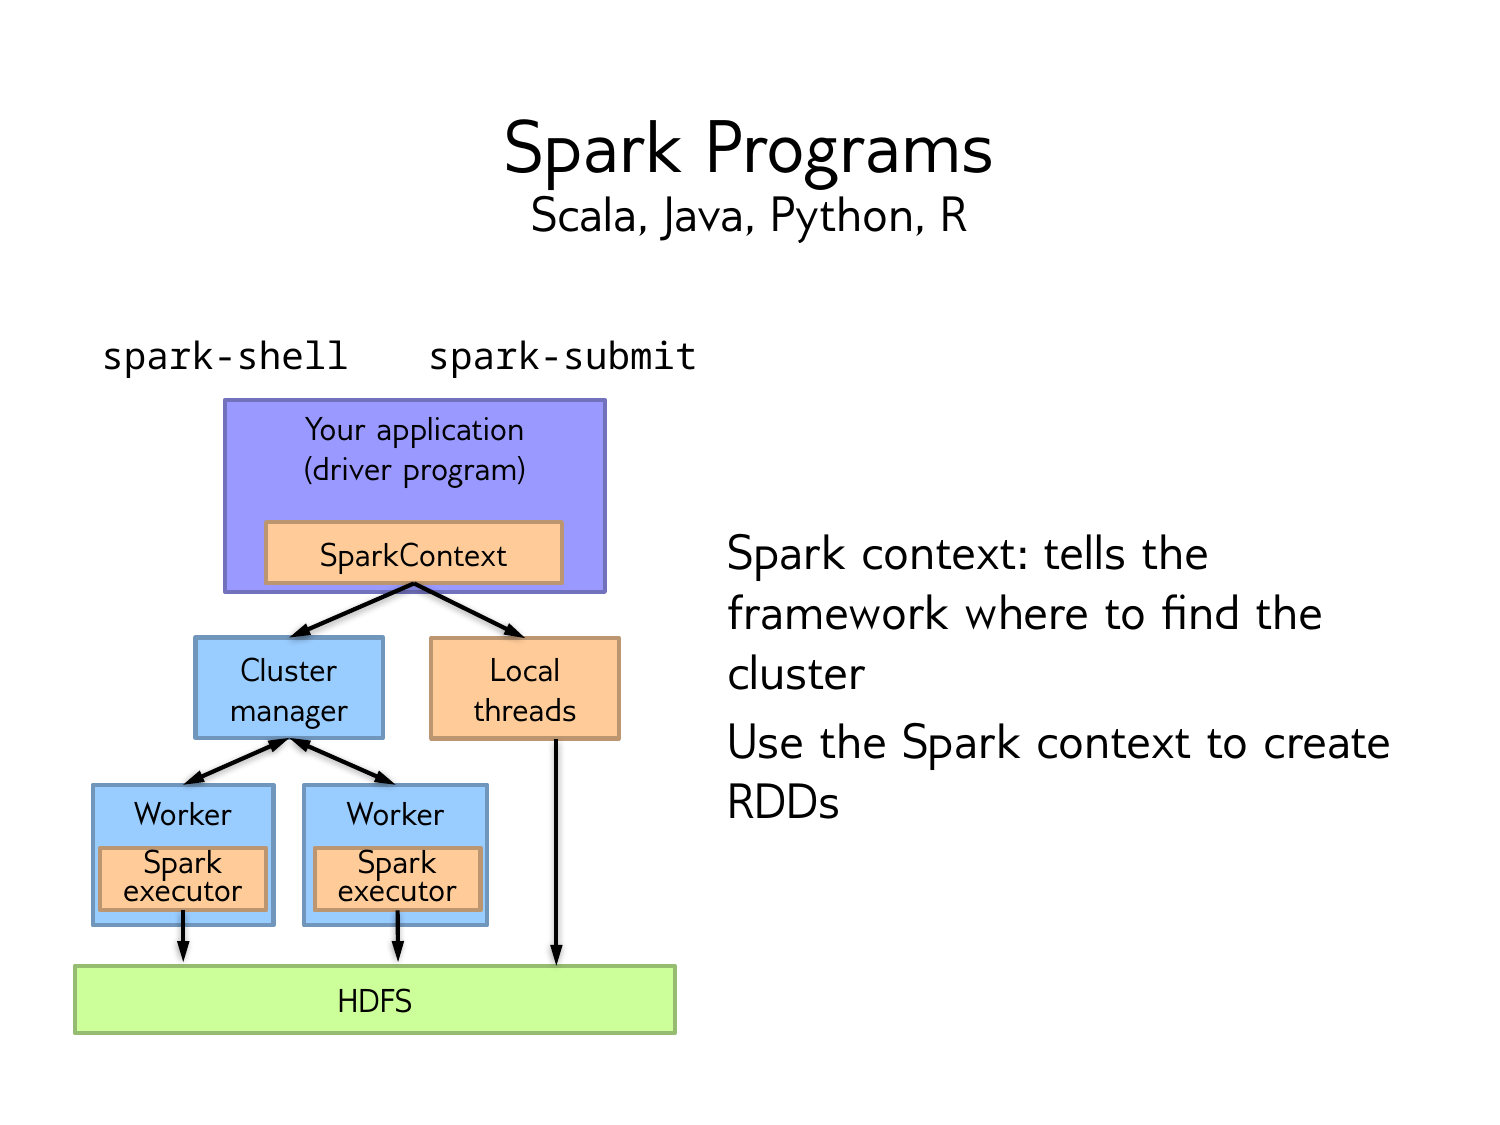

Spark Programs
Scala, Java, Python, R
spark-shell
spark-submit
Your application
(driver program)
Spark context: tells the framework where to find the cluster
SparkContext
Cluster manager
Local threads
Use the Spark context to create RDDs
Worker
Worker
Spark executor
Spark executor
HDFS